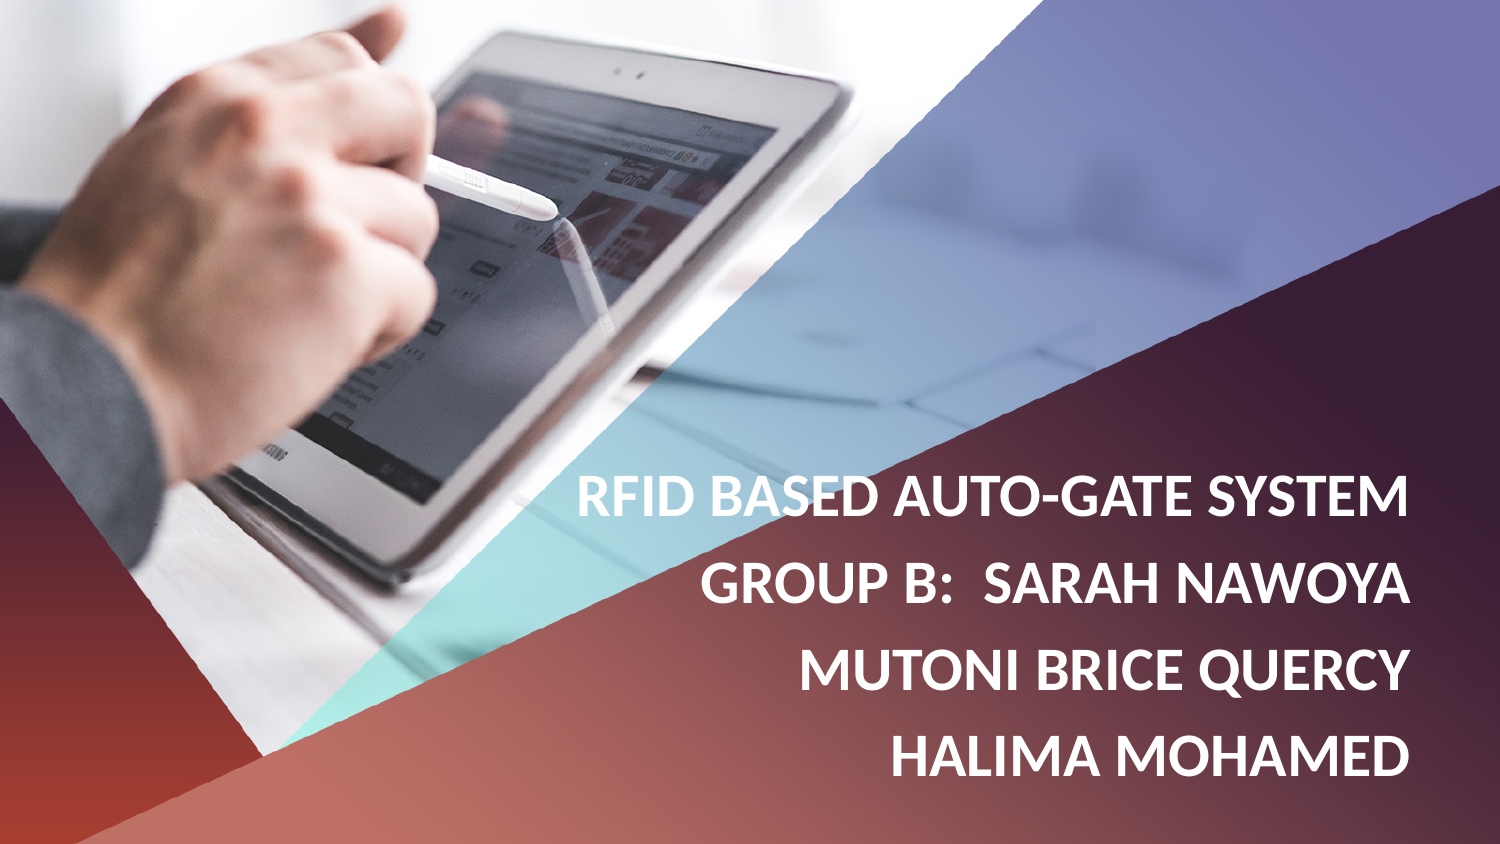

#
RFID BASED AUTO-GATE SYSTEM
GROUP B:  SARAH NAWOYA
MUTONI BRICE QUERCY
HALIMA MOHAMED